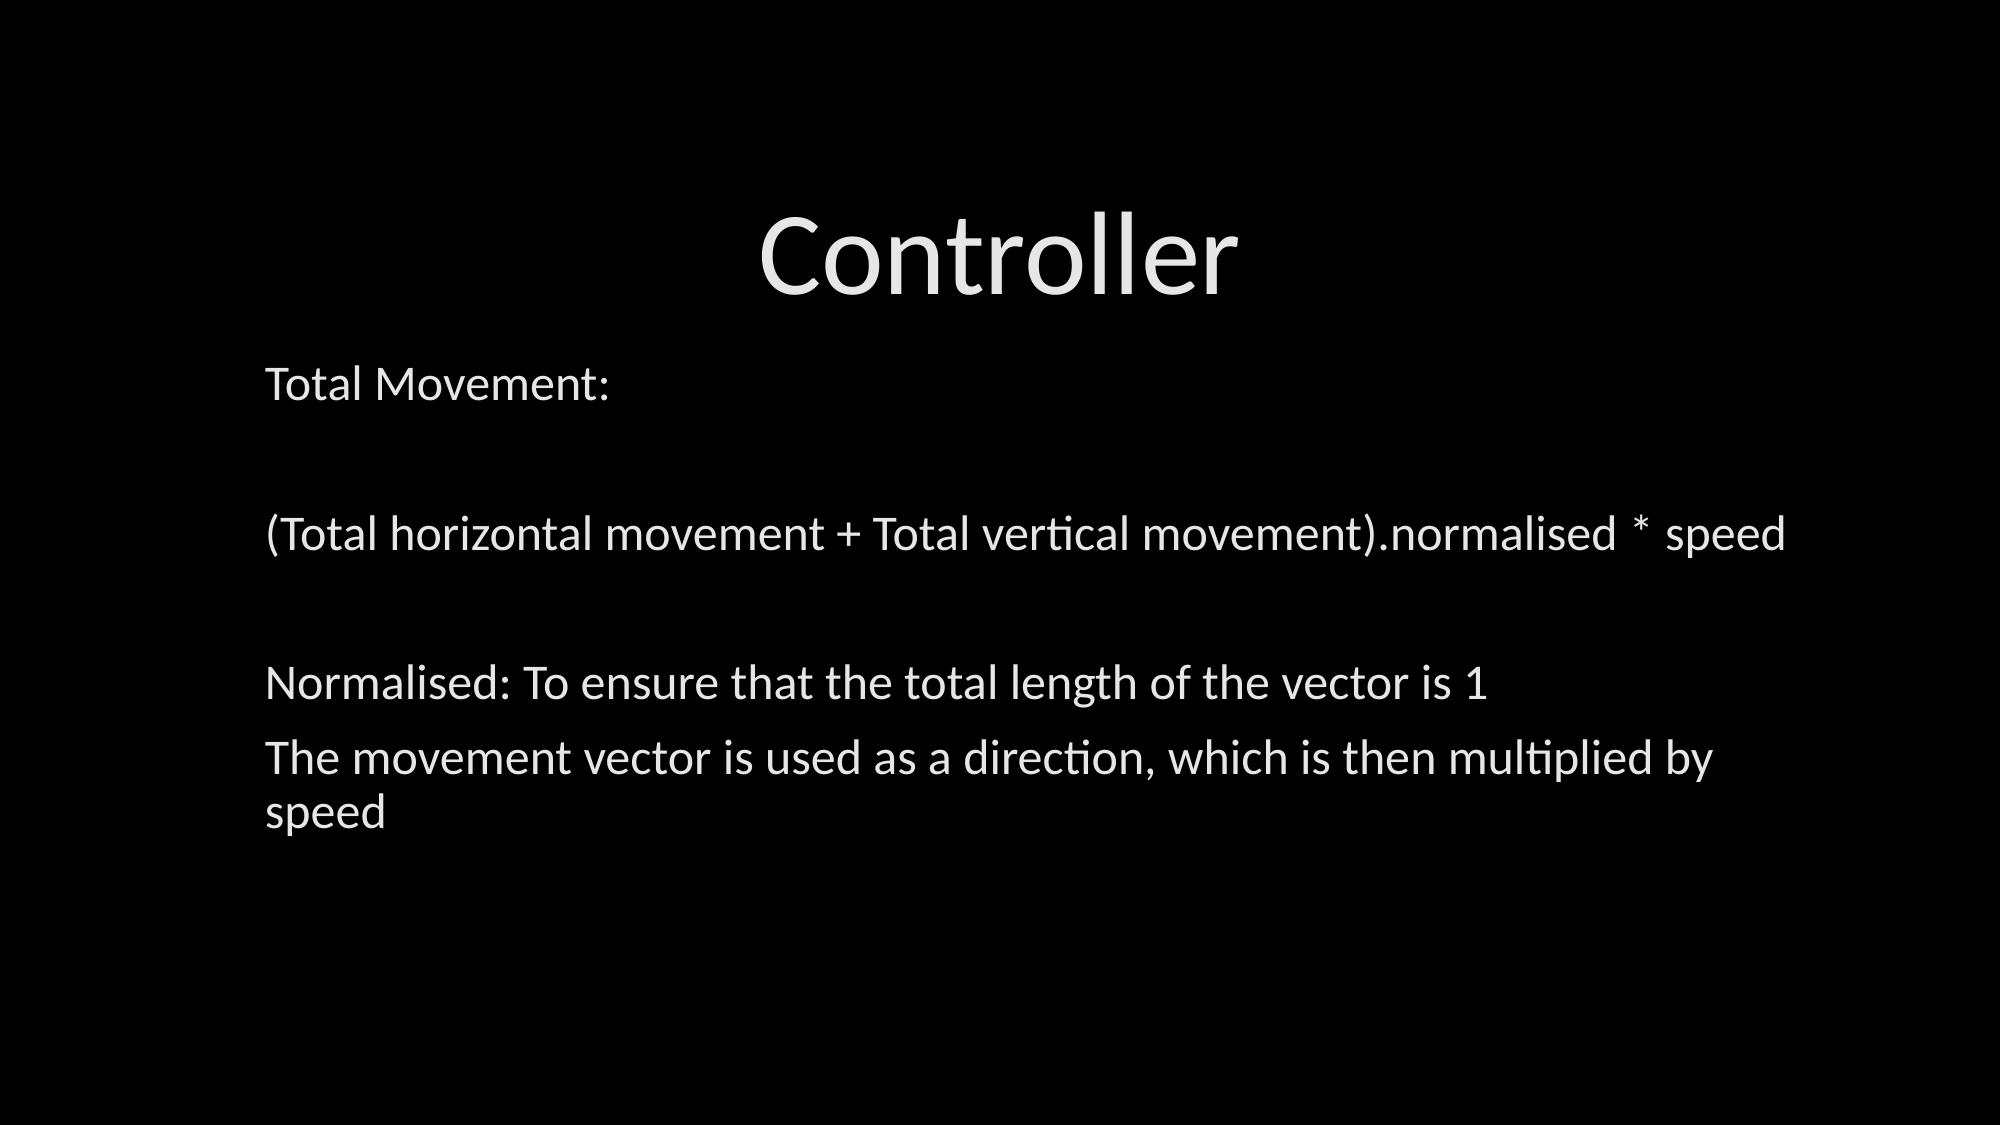

# Controller
Total Movement:

(Total horizontal movement + Total vertical movement).normalised * speed

Normalised: To ensure that the total length of the vector is 1
The movement vector is used as a direction, which is then multiplied by speed